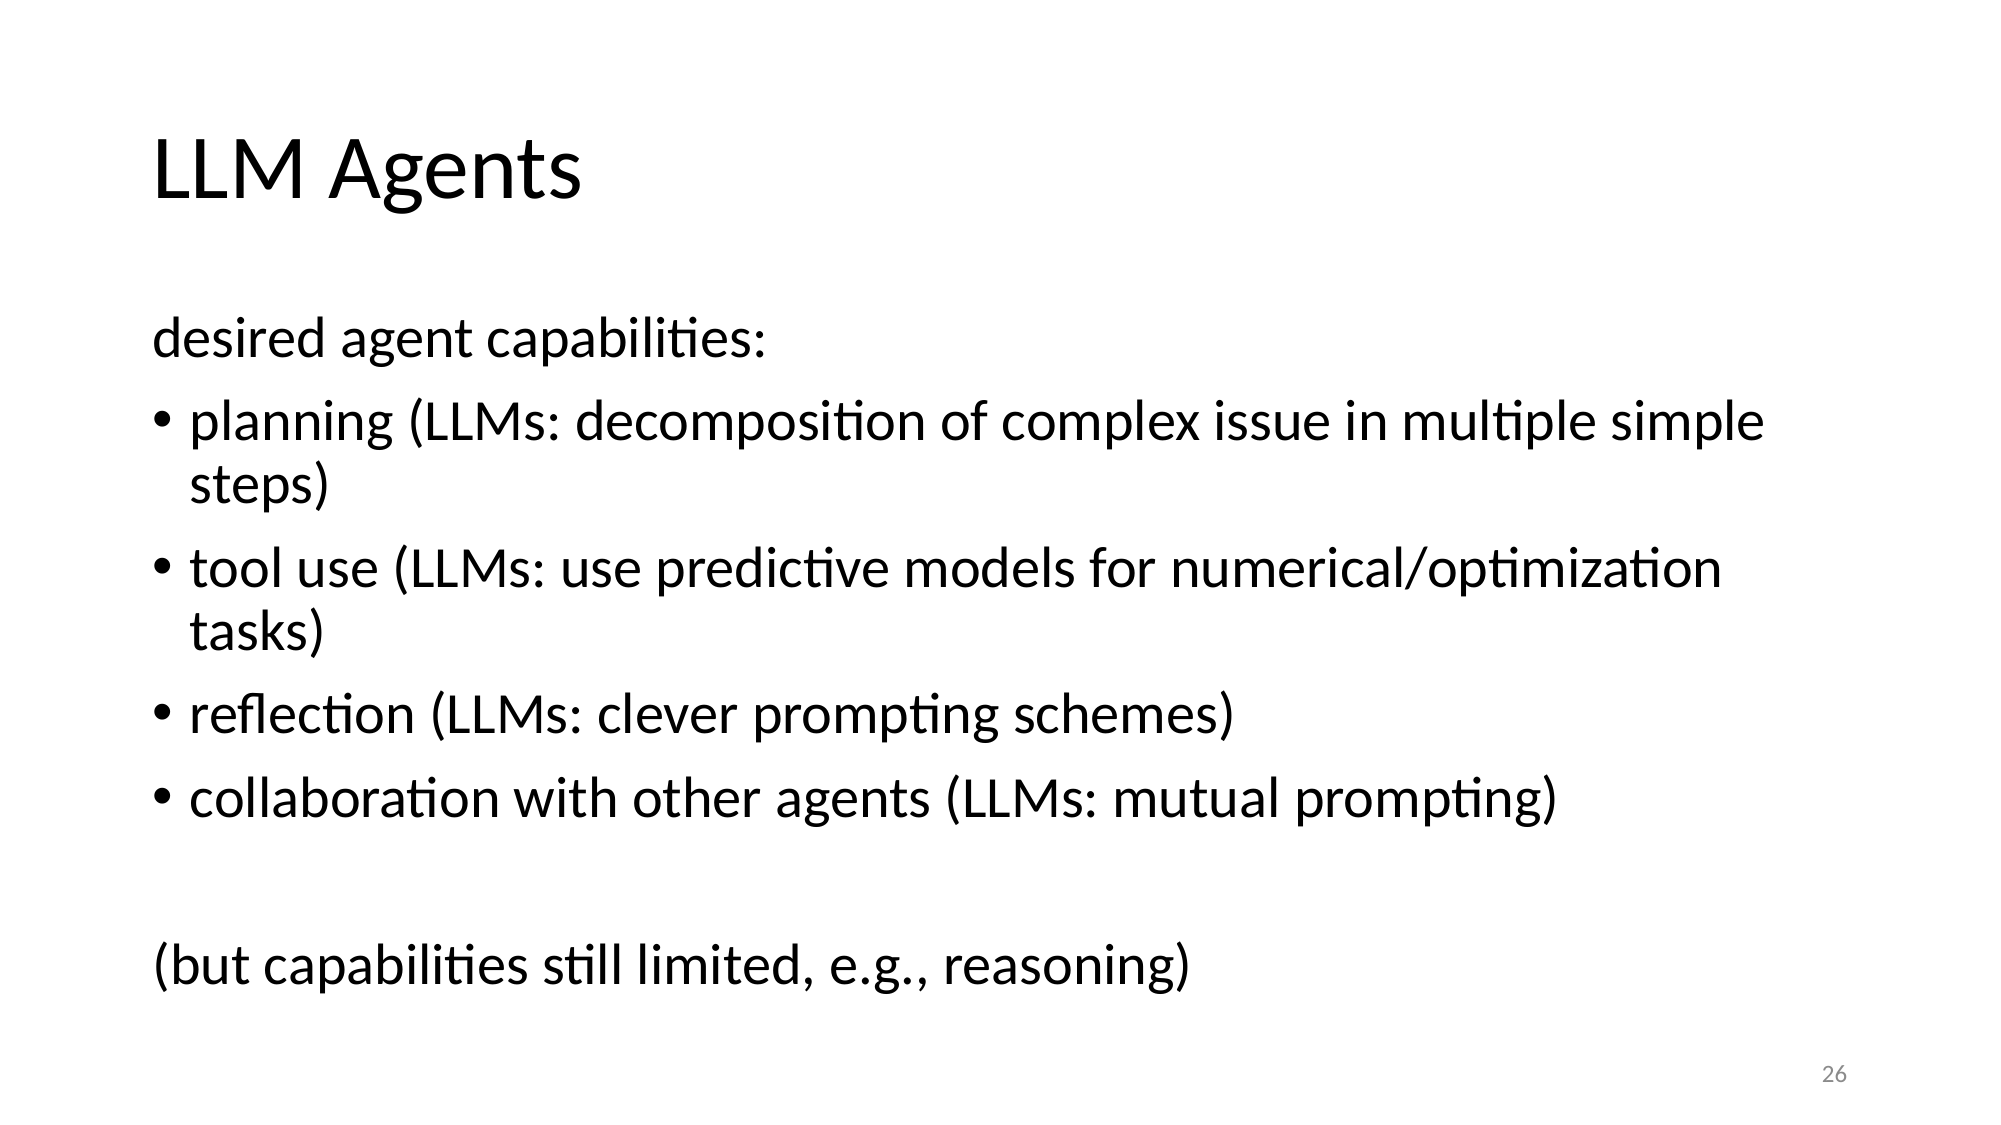

# LLM Agents
desired agent capabilities:
planning (LLMs: decomposition of complex issue in multiple simple steps)
tool use (LLMs: use predictive models for numerical/optimization tasks)
reflection (LLMs: clever prompting schemes)
collaboration with other agents (LLMs: mutual prompting)

(but capabilities still limited, e.g., reasoning)
26